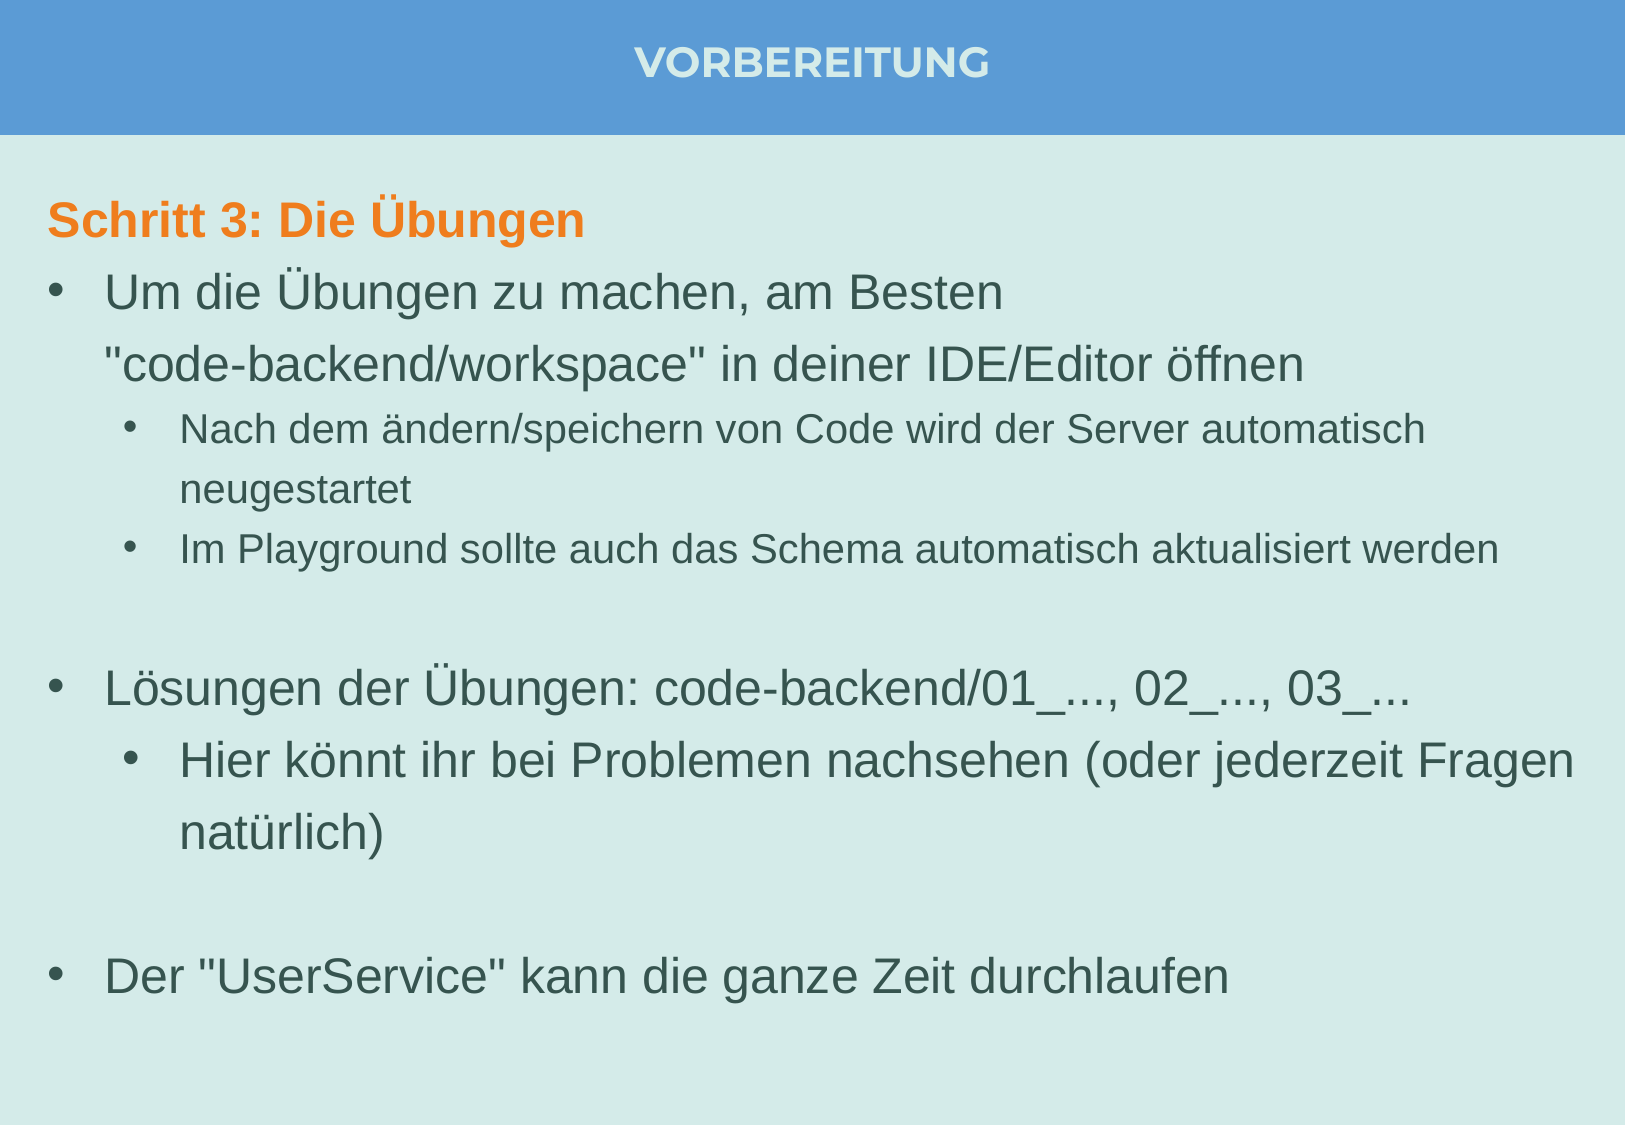

# Vorbereitung
Schritt 3: Die Übungen
Um die Übungen zu machen, am Besten "code-backend/workspace" in deiner IDE/Editor öffnen
Nach dem ändern/speichern von Code wird der Server automatisch neugestartet
Im Playground sollte auch das Schema automatisch aktualisiert werden

Lösungen der Übungen: code-backend/01_..., 02_..., 03_...
Hier könnt ihr bei Problemen nachsehen (oder jederzeit Fragen natürlich)

Der "UserService" kann die ganze Zeit durchlaufen